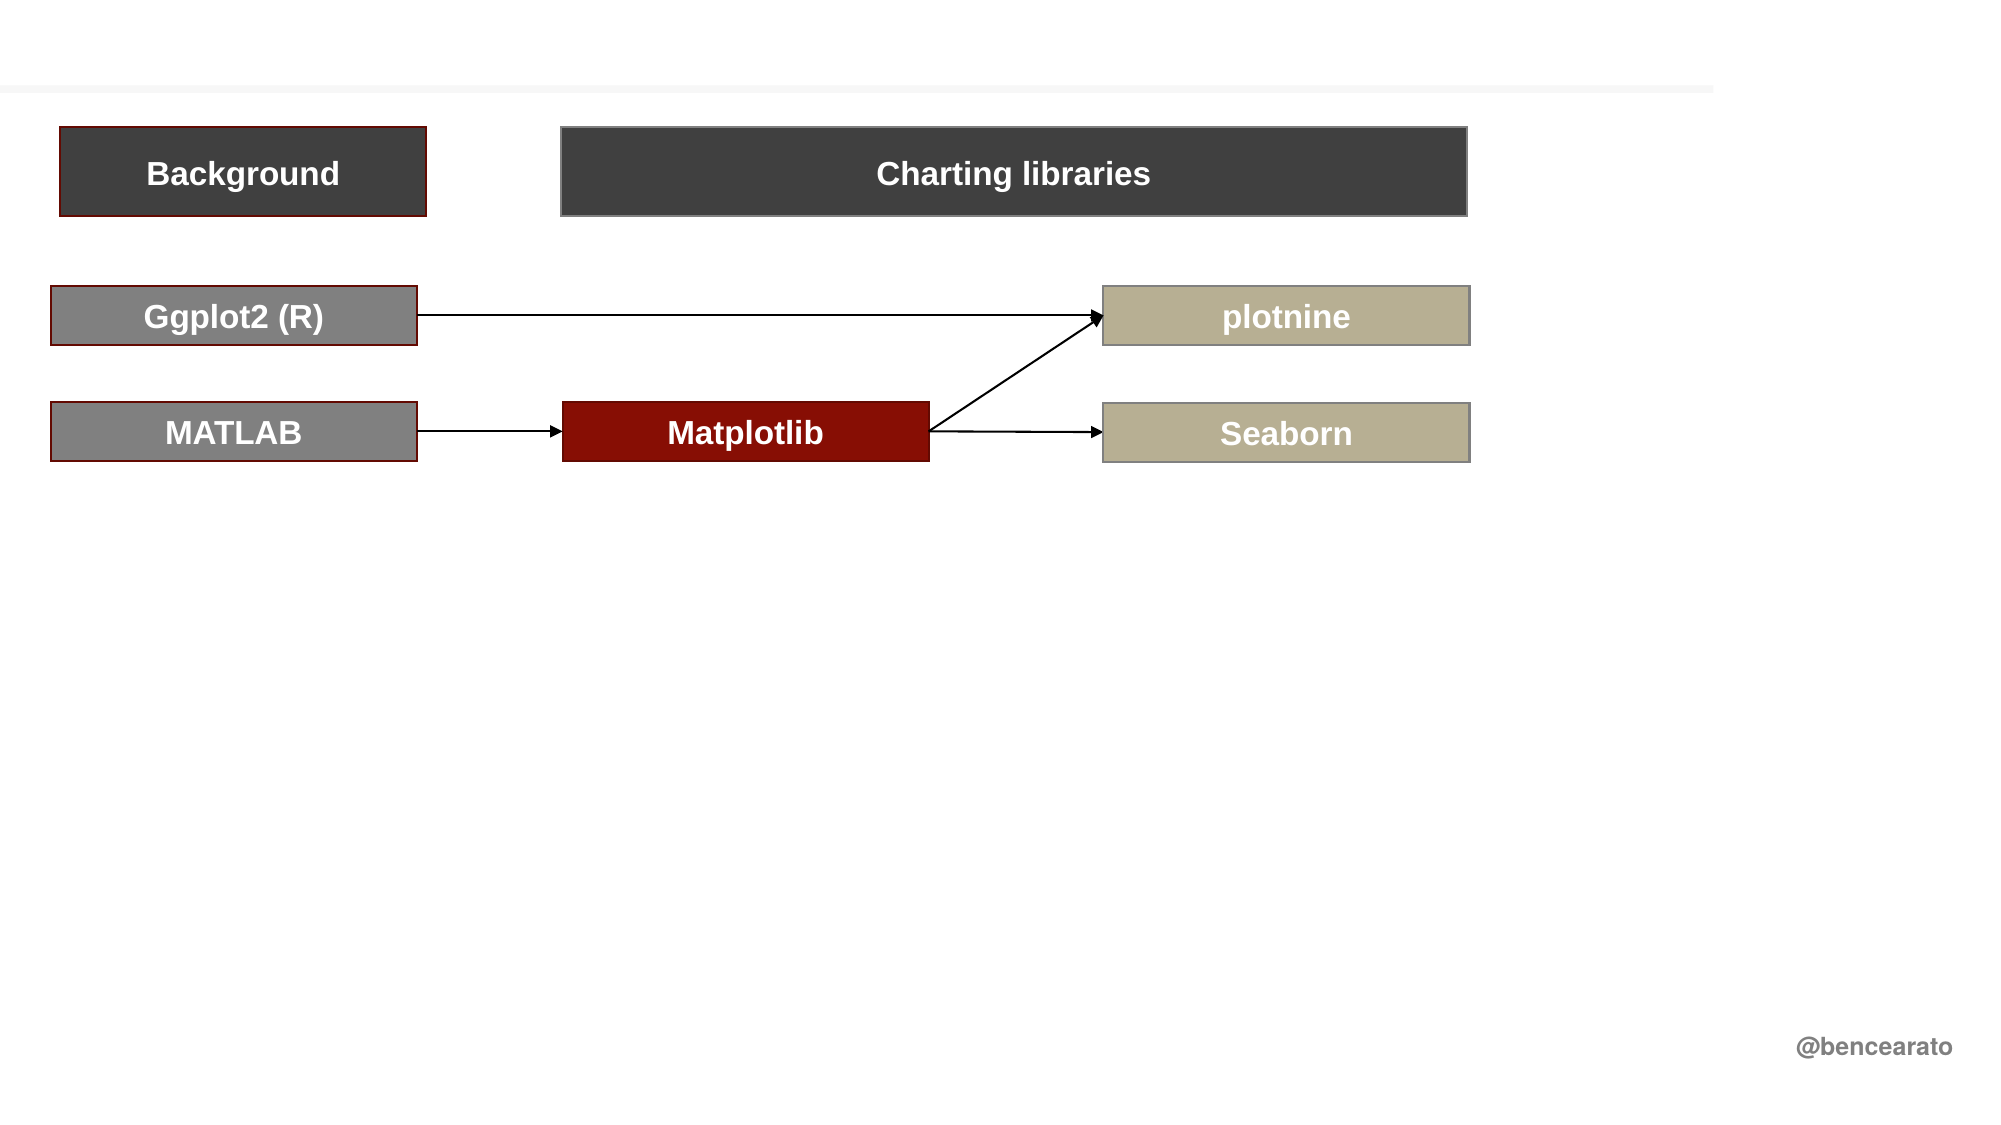

#
Background
Charting libraries

Ggplot2 (R)
plotnine
MATLAB
Matplotlib
Seaborn
@bencearato